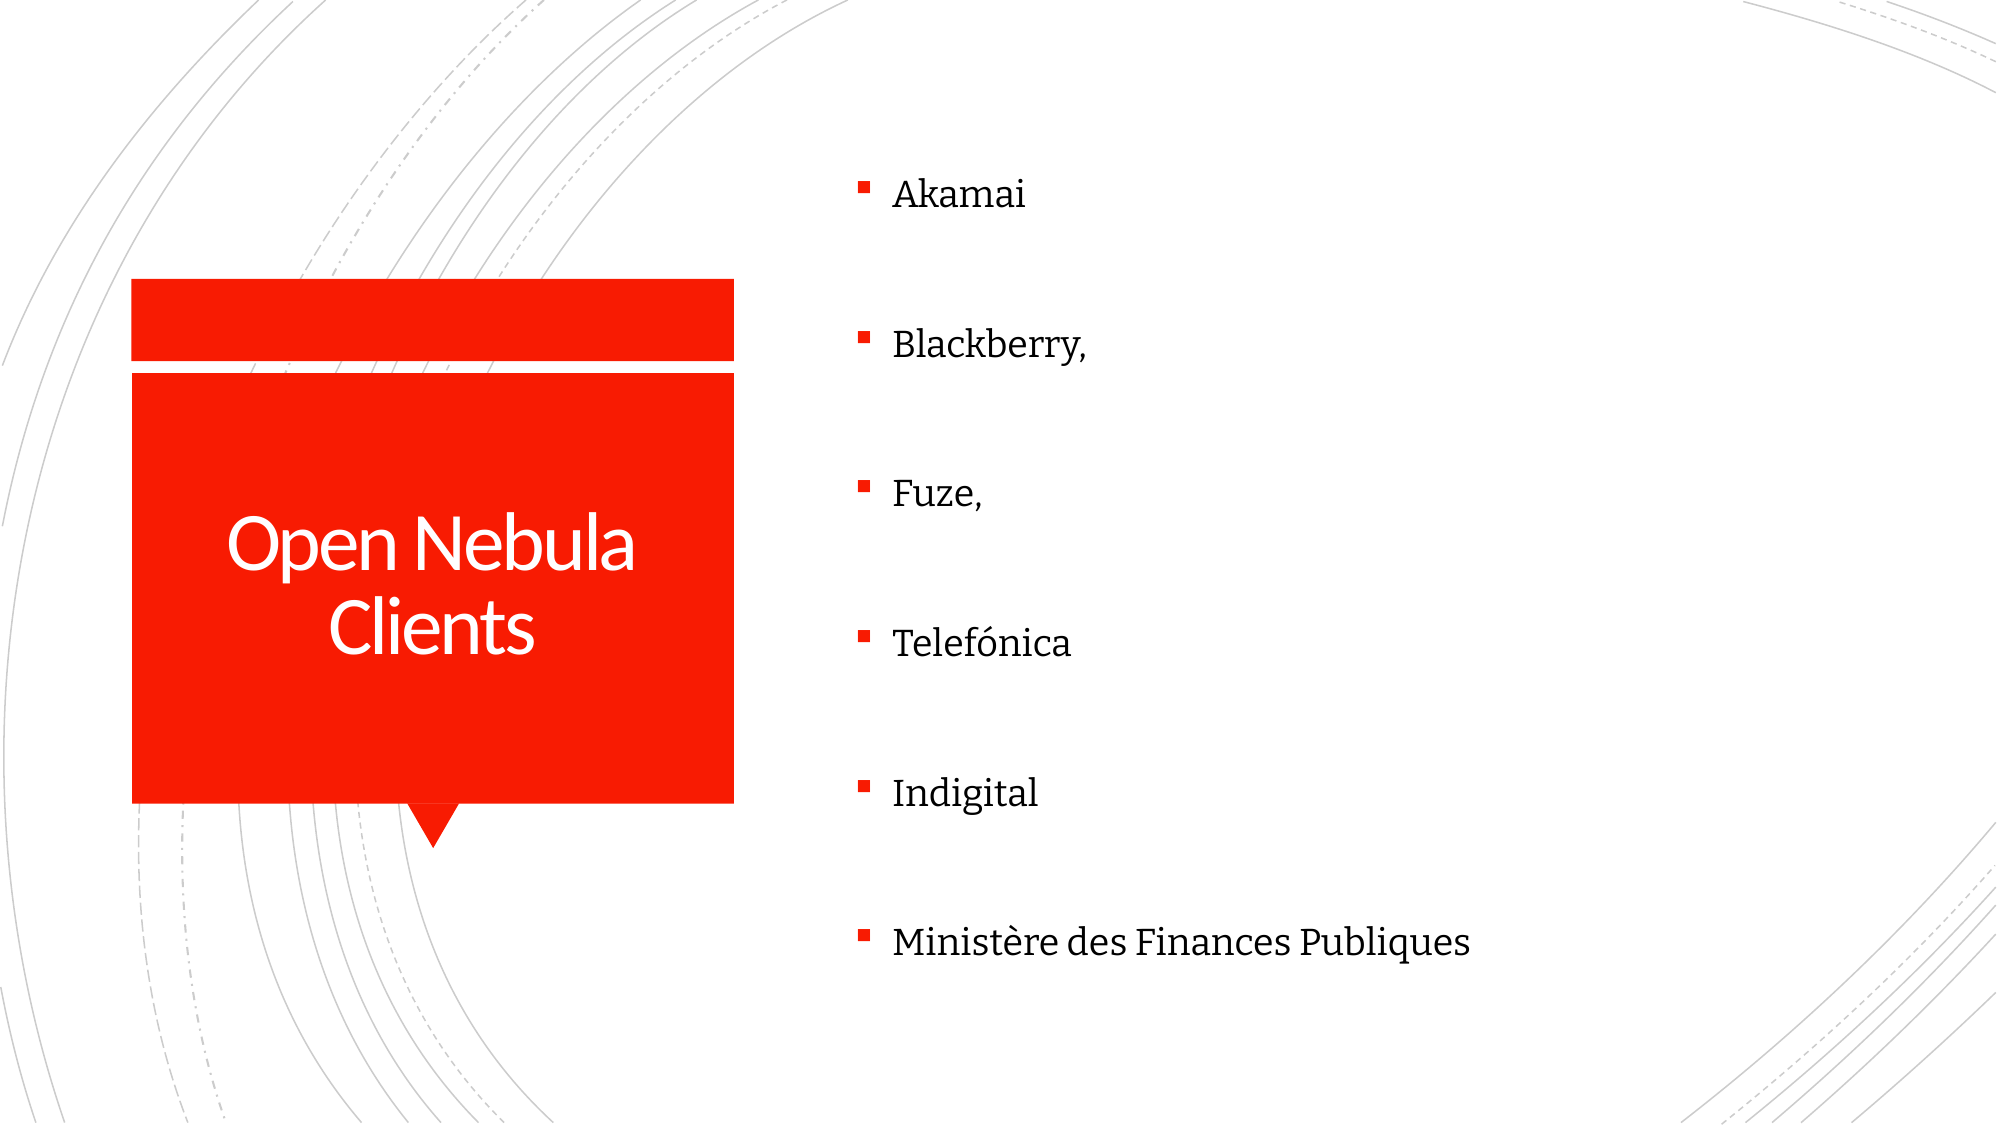

Akamai

Blackberry,

Fuze,

Telefónica

Indigital

Ministère des Finances Publiques
# Open Nebula Clients